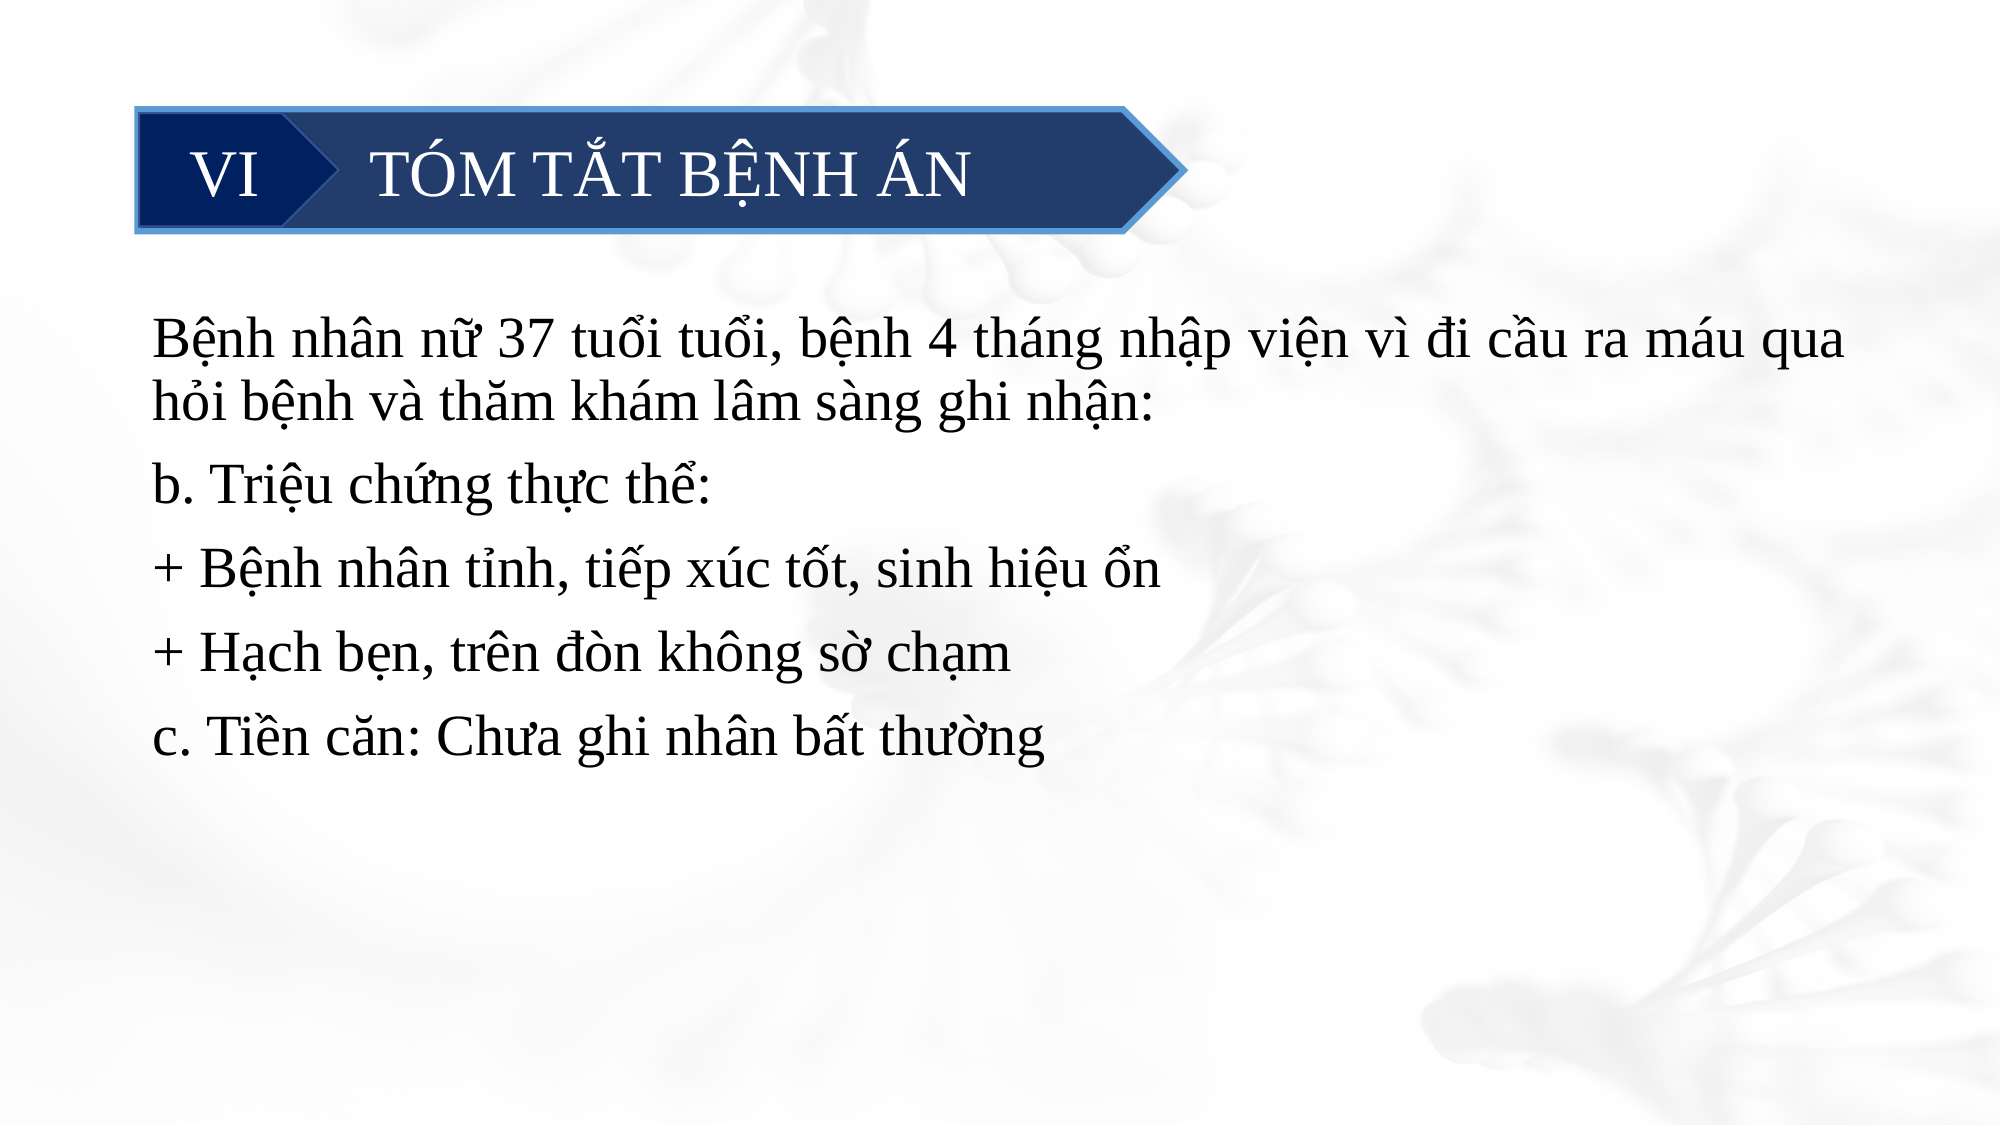

#
	    TÓM TẮT BỆNH ÁN
VI
Bệnh nhân nữ 37 tuổi tuổi, bệnh 4 tháng nhập viện vì đi cầu ra máu qua hỏi bệnh và thăm khám lâm sàng ghi nhận:
b. Triệu chứng thực thể:
+ Bệnh nhân tỉnh, tiếp xúc tốt, sinh hiệu ổn
+ Hạch bẹn, trên đòn không sờ chạm
c. Tiền căn: Chưa ghi nhân bất thường